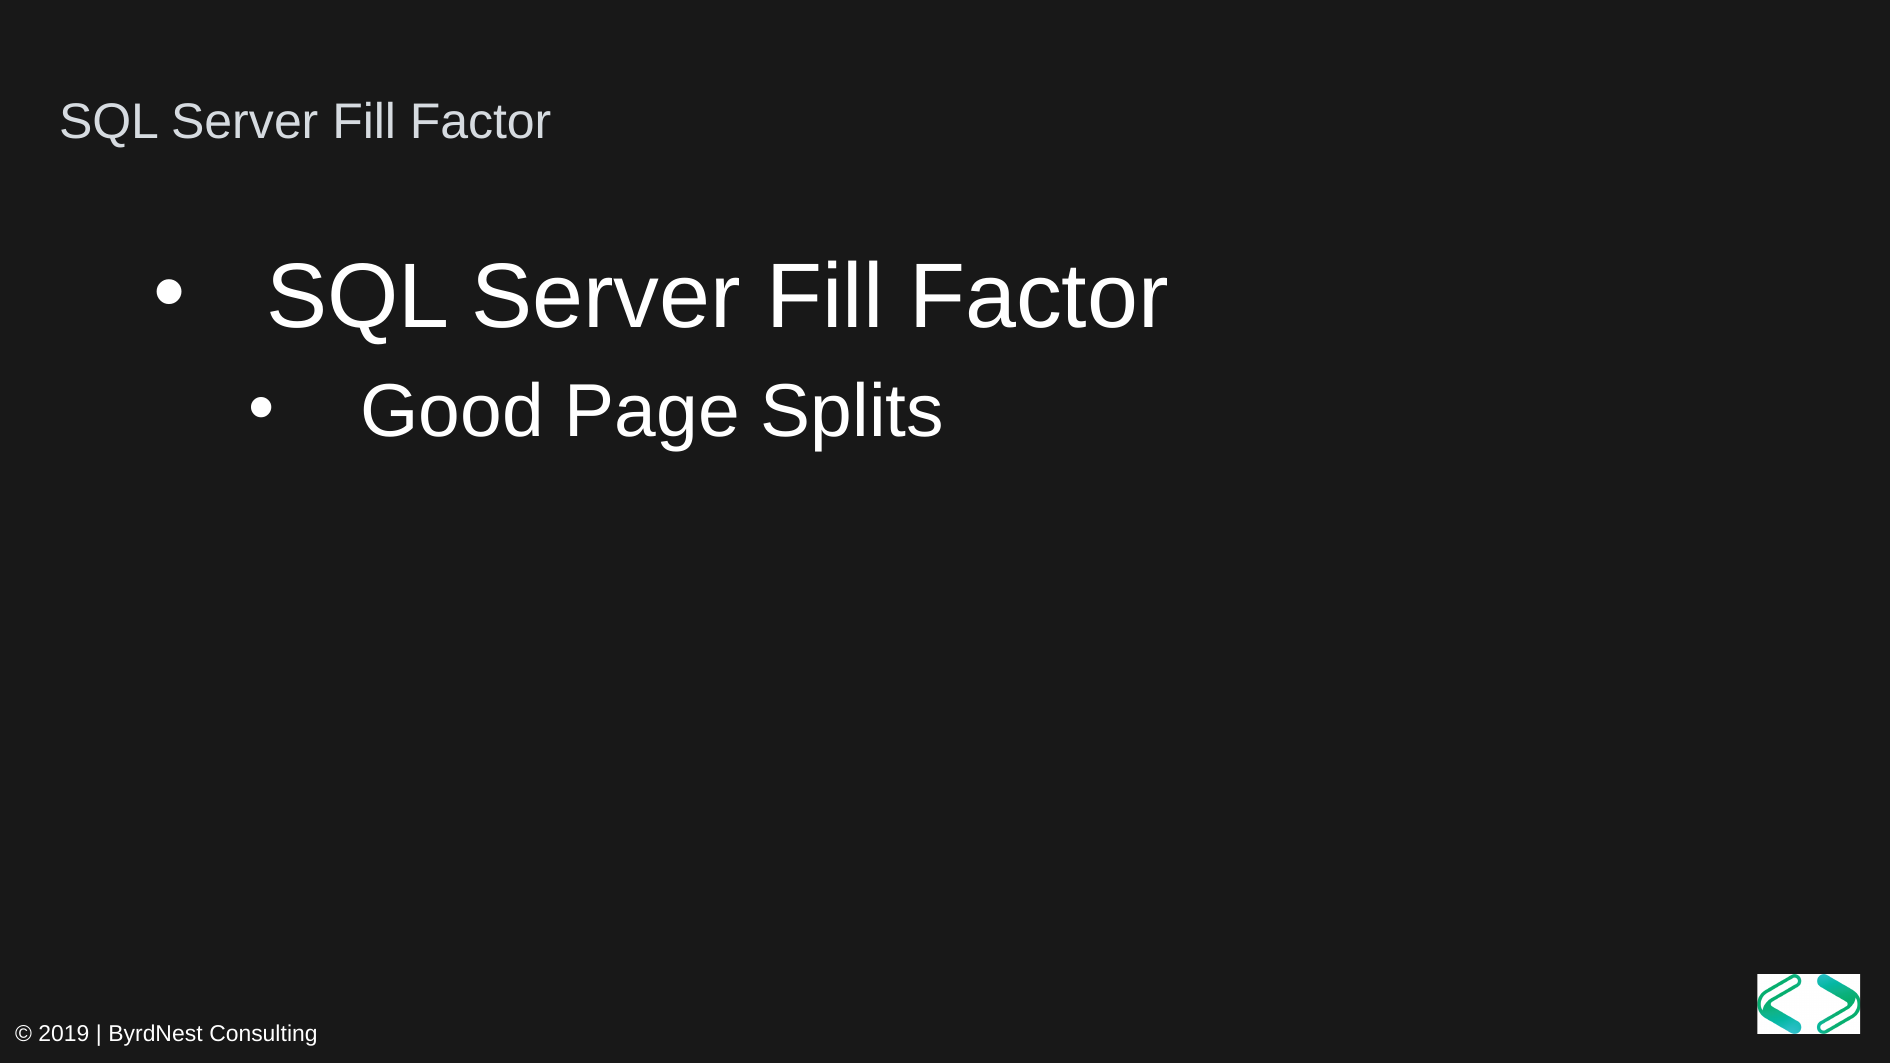

# SQL Server Fill Factor
SQL Server Fill Factor
Good Page Splits

© 2019 | ByrdNest Consulting